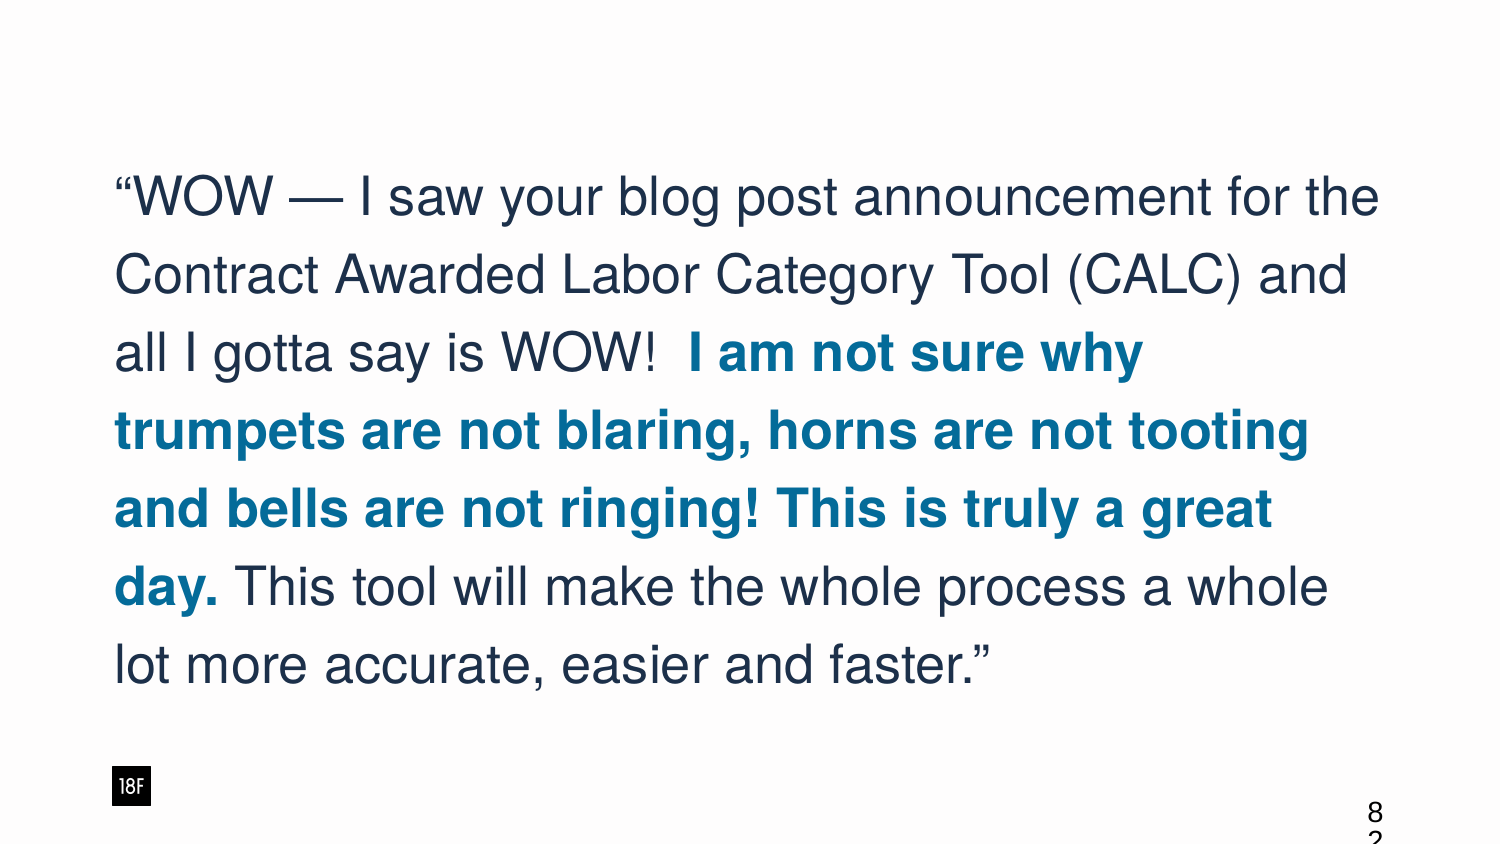

“WOW — I saw your blog post announcement for the Contract Awarded Labor Category Tool (CALC) and all I gotta say is WOW!  I am not sure why trumpets are not blaring, horns are not tooting and bells are not ringing! This is truly a great day. This tool will make the whole process a whole lot more accurate, easier and faster.”
82